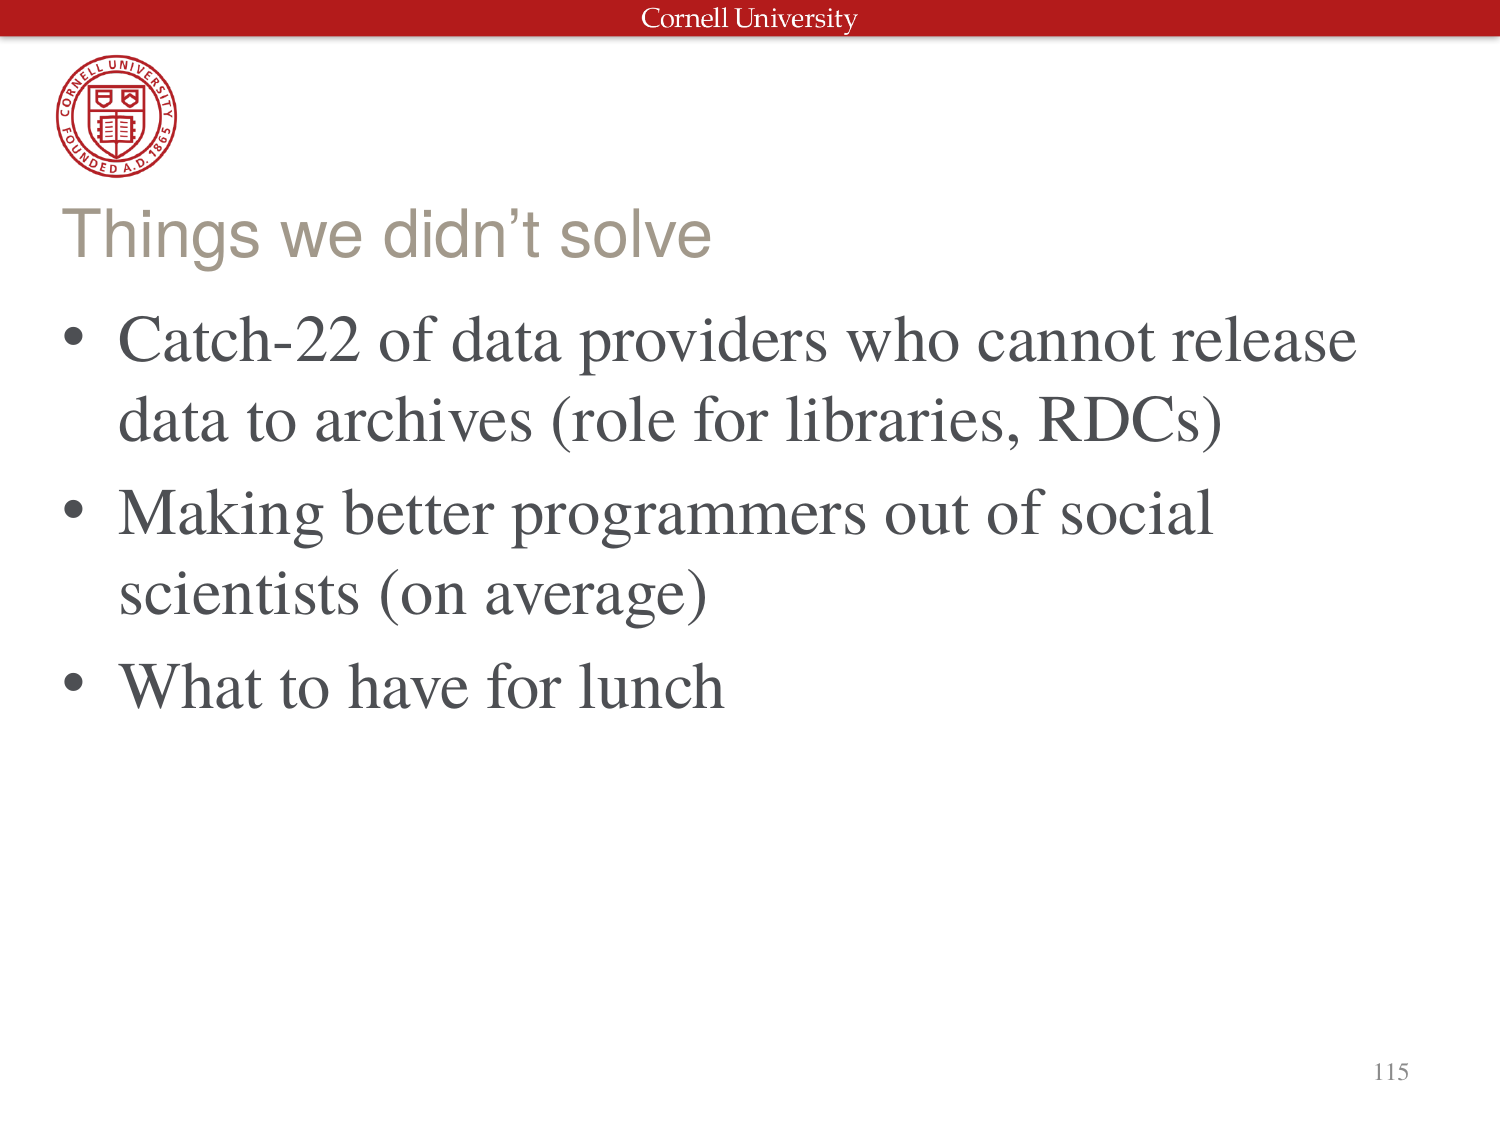

# Things we didn’t solve
Catch-22 of data providers who cannot release data to archives (role for libraries, RDCs)
Making better programmers out of social scientists (on average)
What to have for lunch
115